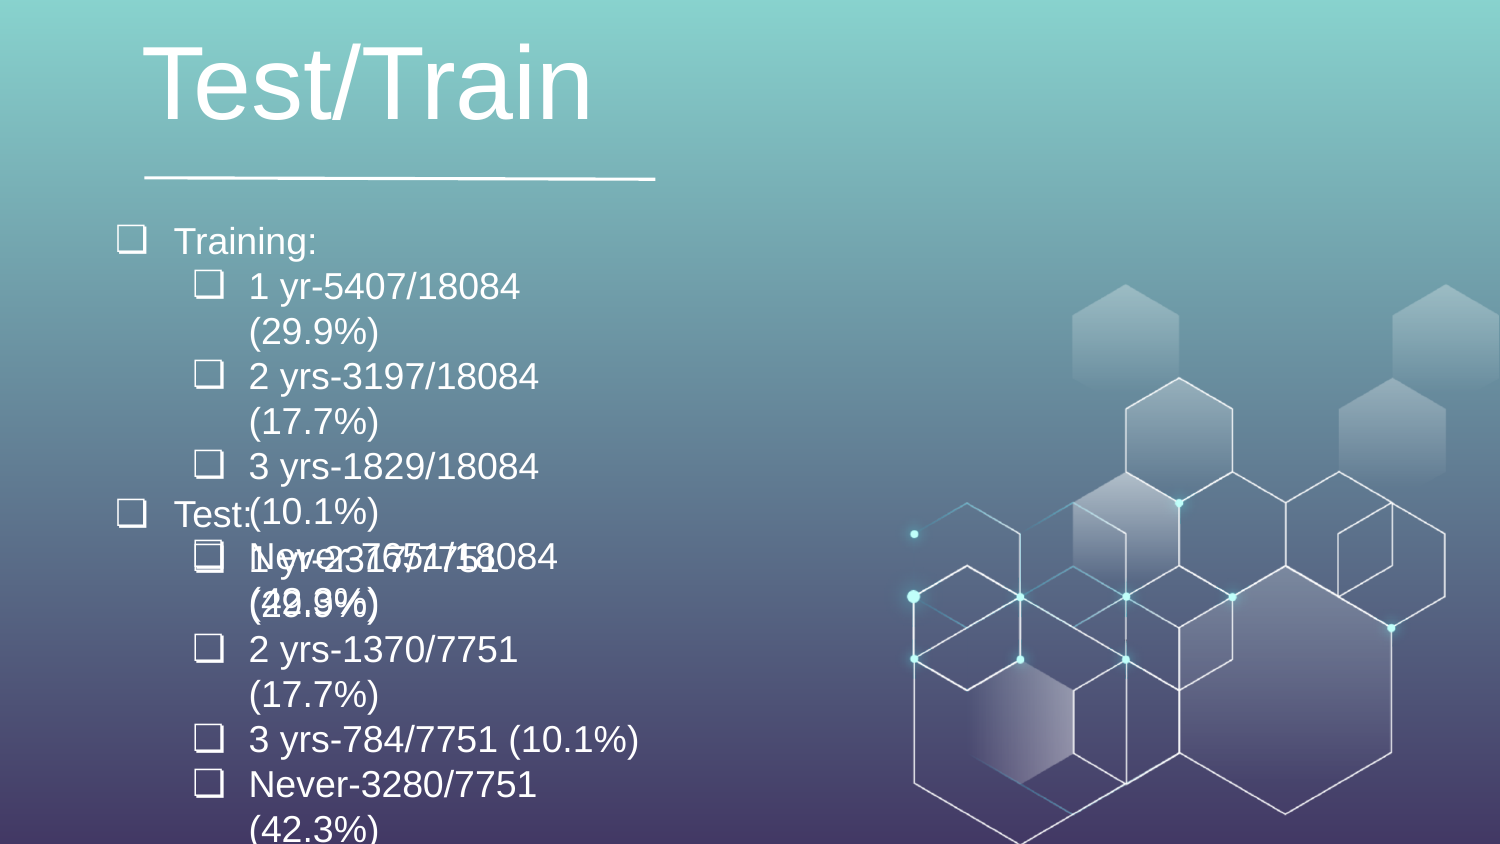

# Test/Train
Training:
1 yr-5407/18084 (29.9%)
2 yrs-3197/18084 (17.7%)
3 yrs-1829/18084 (10.1%)
Never-7651/18084 (42.3%)

Test:
1 yr-2317/7751 (29.9%)
2 yrs-1370/7751 (17.7%)
3 yrs-784/7751 (10.1%)
Never-3280/7751 (42.3%)